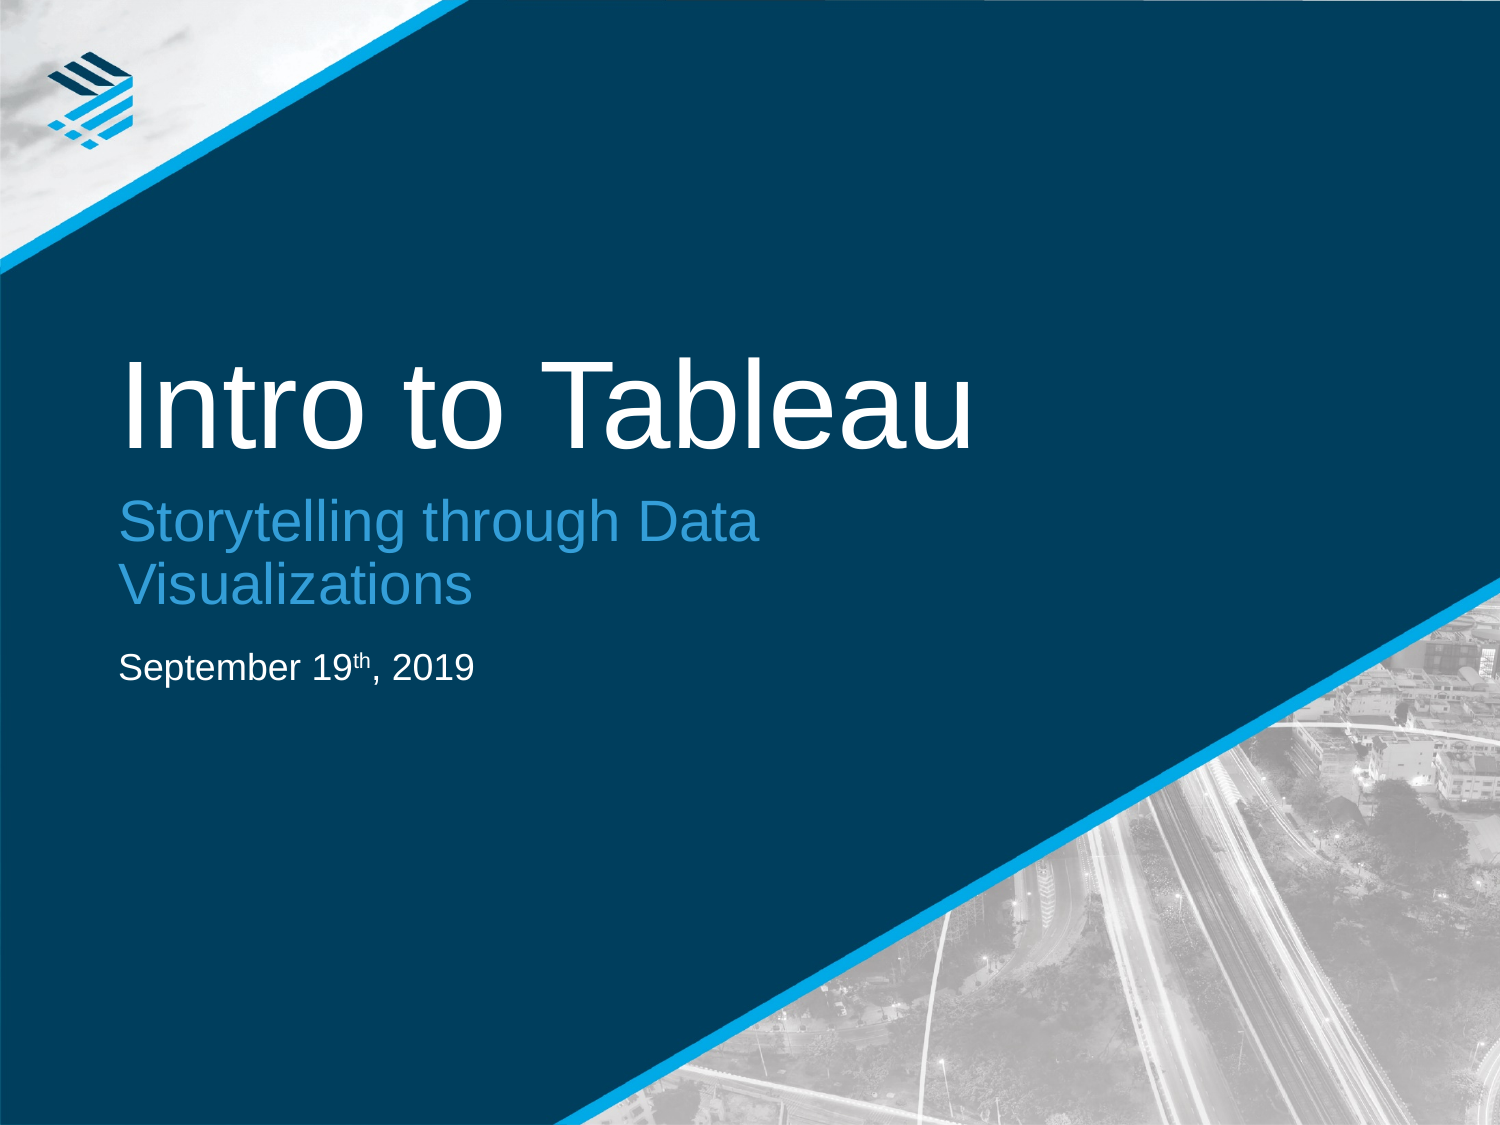

# Intro to Tableau
Storytelling through Data Visualizations
September 19th, 2019